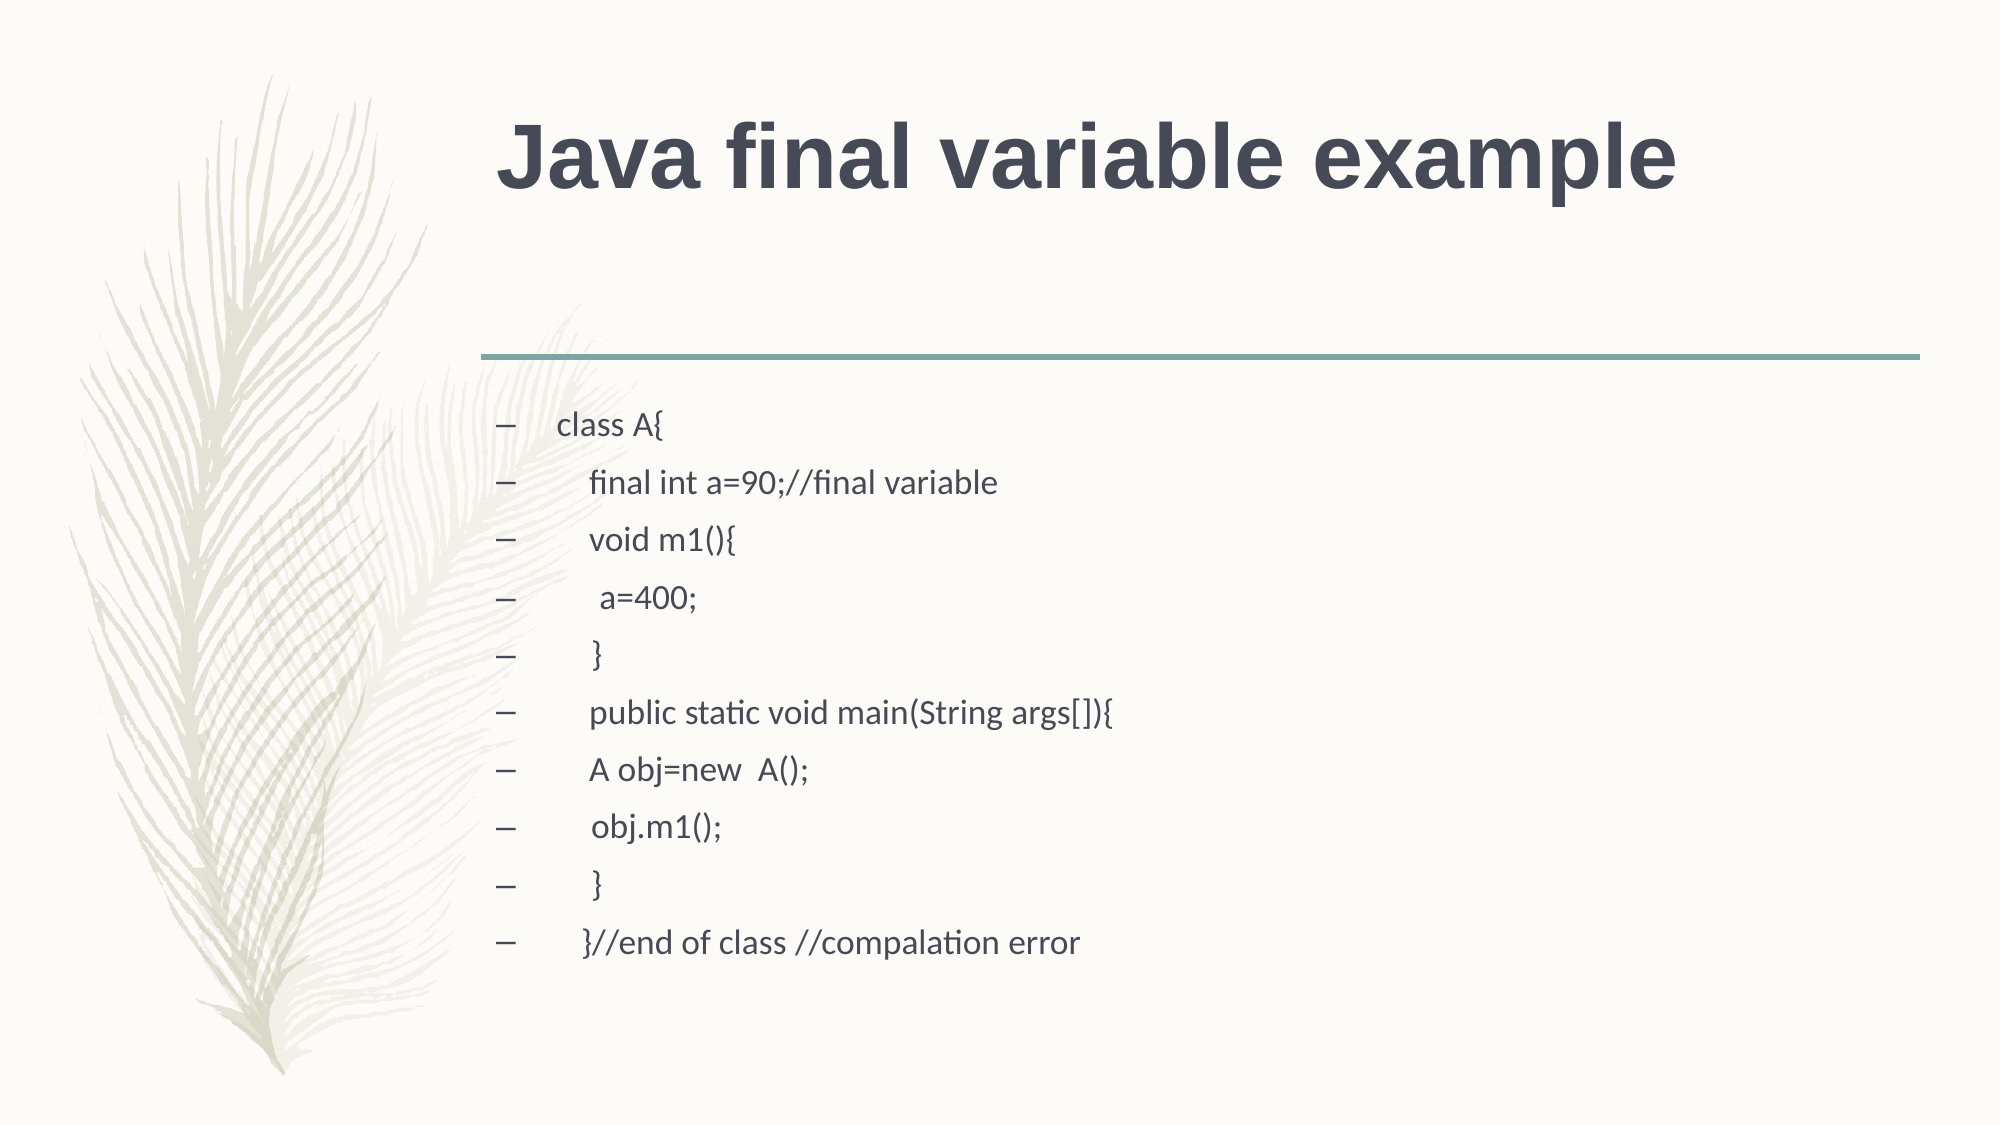

# Java final variable example
class A{
final int a=90;//final variable
void m1(){
–	a=400;
–	}
public static void main(String args[]){
A obj=new A();
–	obj.m1();
–	}
}//end of class //compalation error